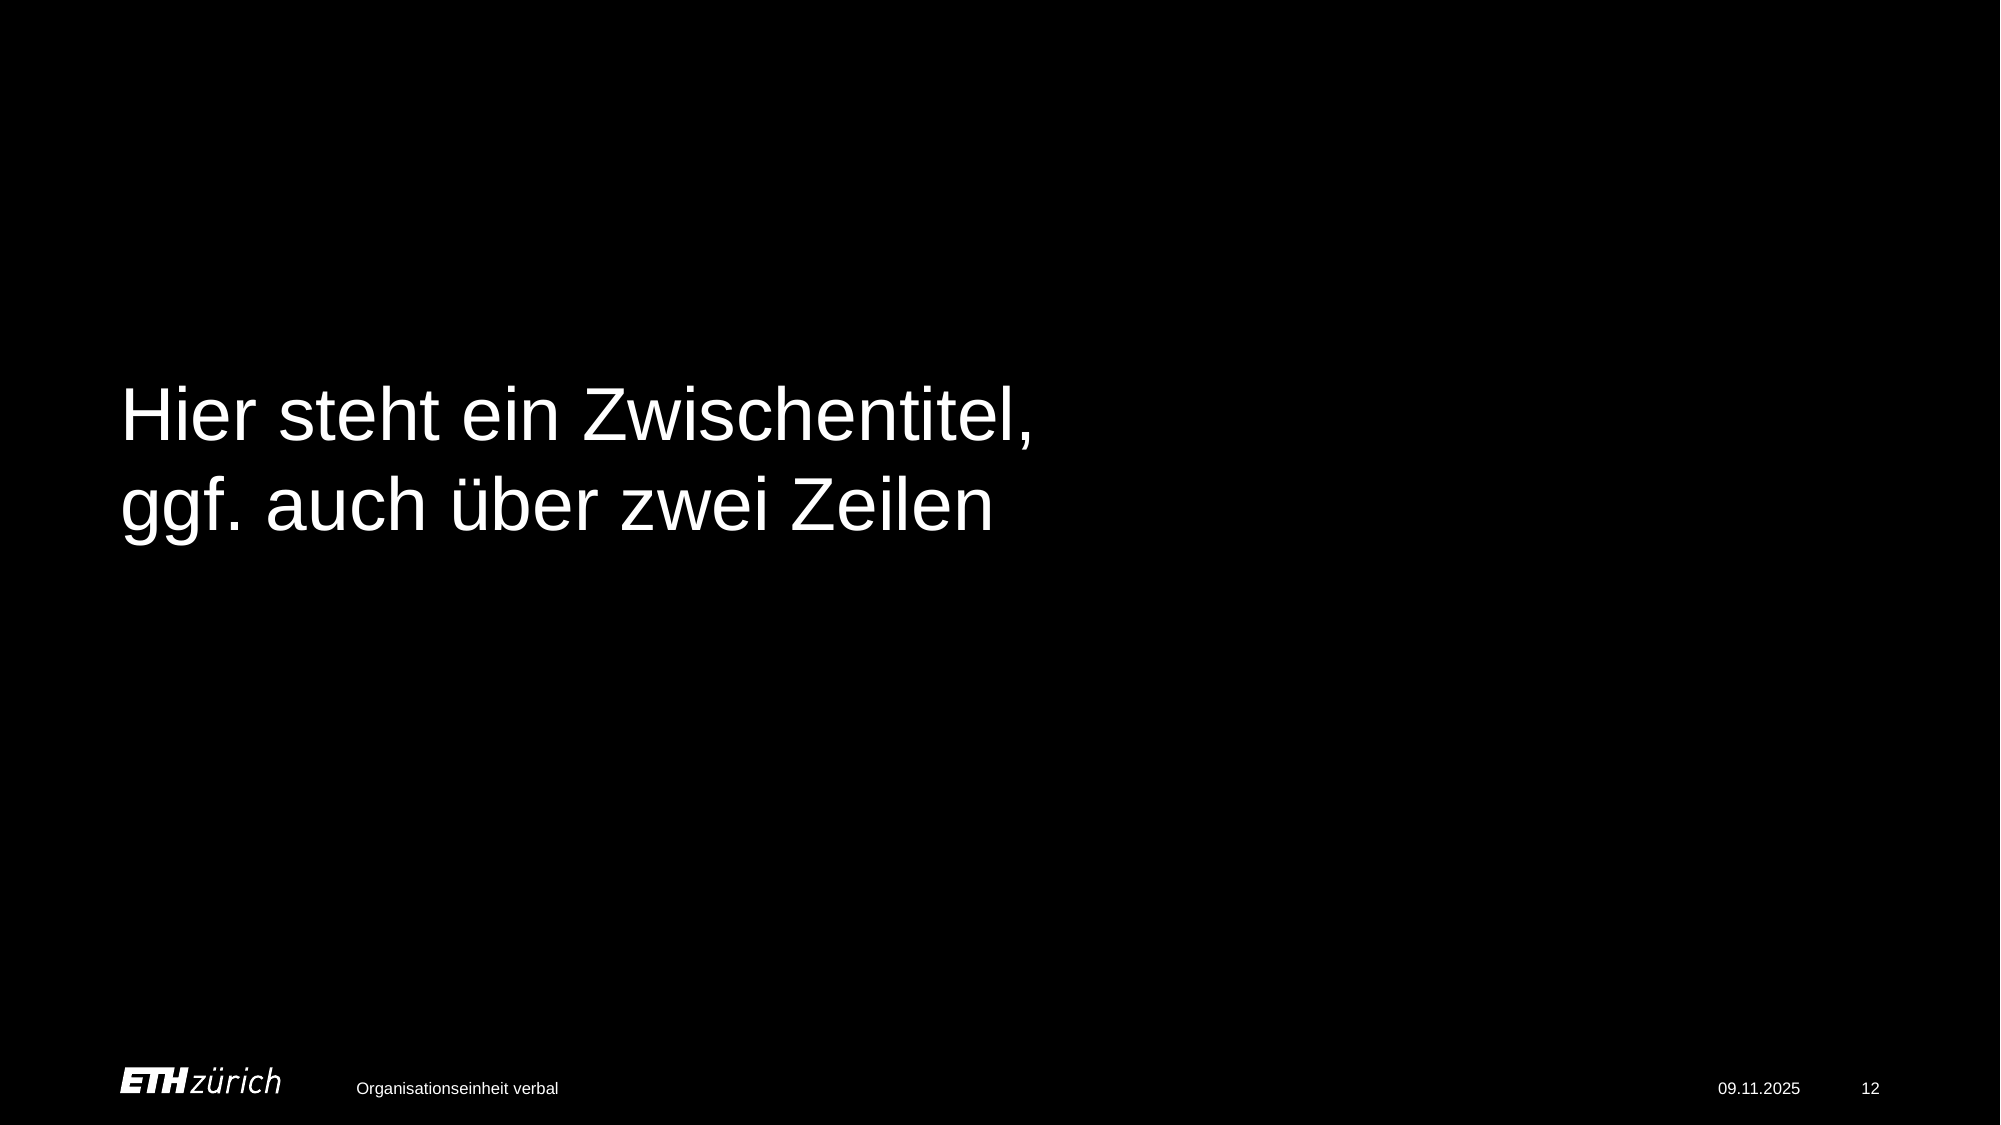

# Hier steht ein Zwischentitel, ggf. auch über zwei Zeilen
Organisationseinheit verbal
09.11.2025
12